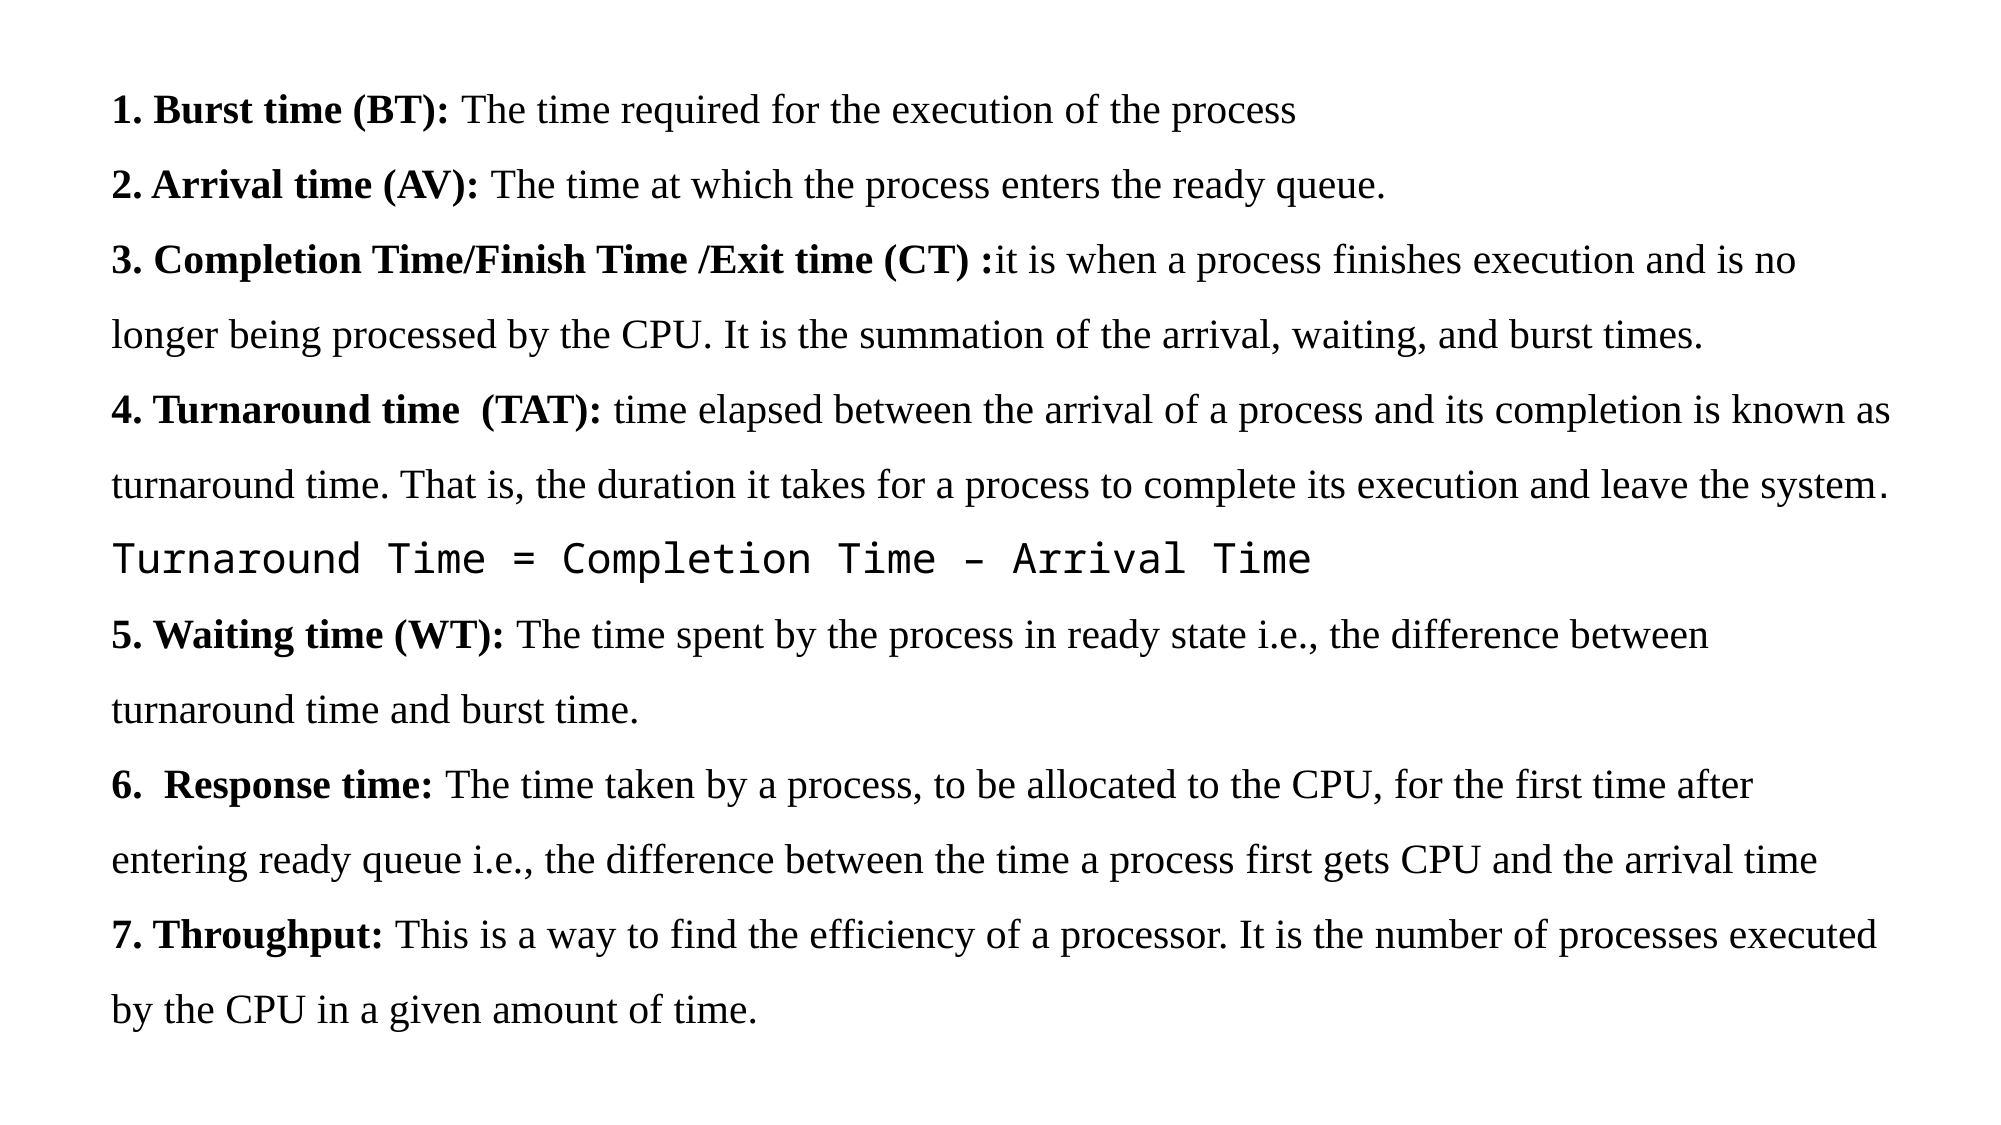

1. Burst time (BT): The time required for the execution of the process
2. Arrival time (AV): The time at which the process enters the ready queue.
3. Completion Time/Finish Time /Exit time (CT) :it is when a process finishes execution and is no longer being processed by the CPU. It is the summation of the arrival, waiting, and burst times.
4. Turnaround time  (TAT): time elapsed between the arrival of a process and its completion is known as turnaround time. That is, the duration it takes for a process to complete its execution and leave the system.
Turnaround Time = Completion Time – Arrival Time
5. Waiting time (WT): The time spent by the process in ready state i.e., the difference between turnaround time and burst time.
6.  Response time: The time taken by a process, to be allocated to the CPU, for the first time after entering ready queue i.e., the difference between the time a process first gets CPU and the arrival time
7. Throughput: This is a way to find the efficiency of a processor. It is the number of processes executed by the CPU in a given amount of time.